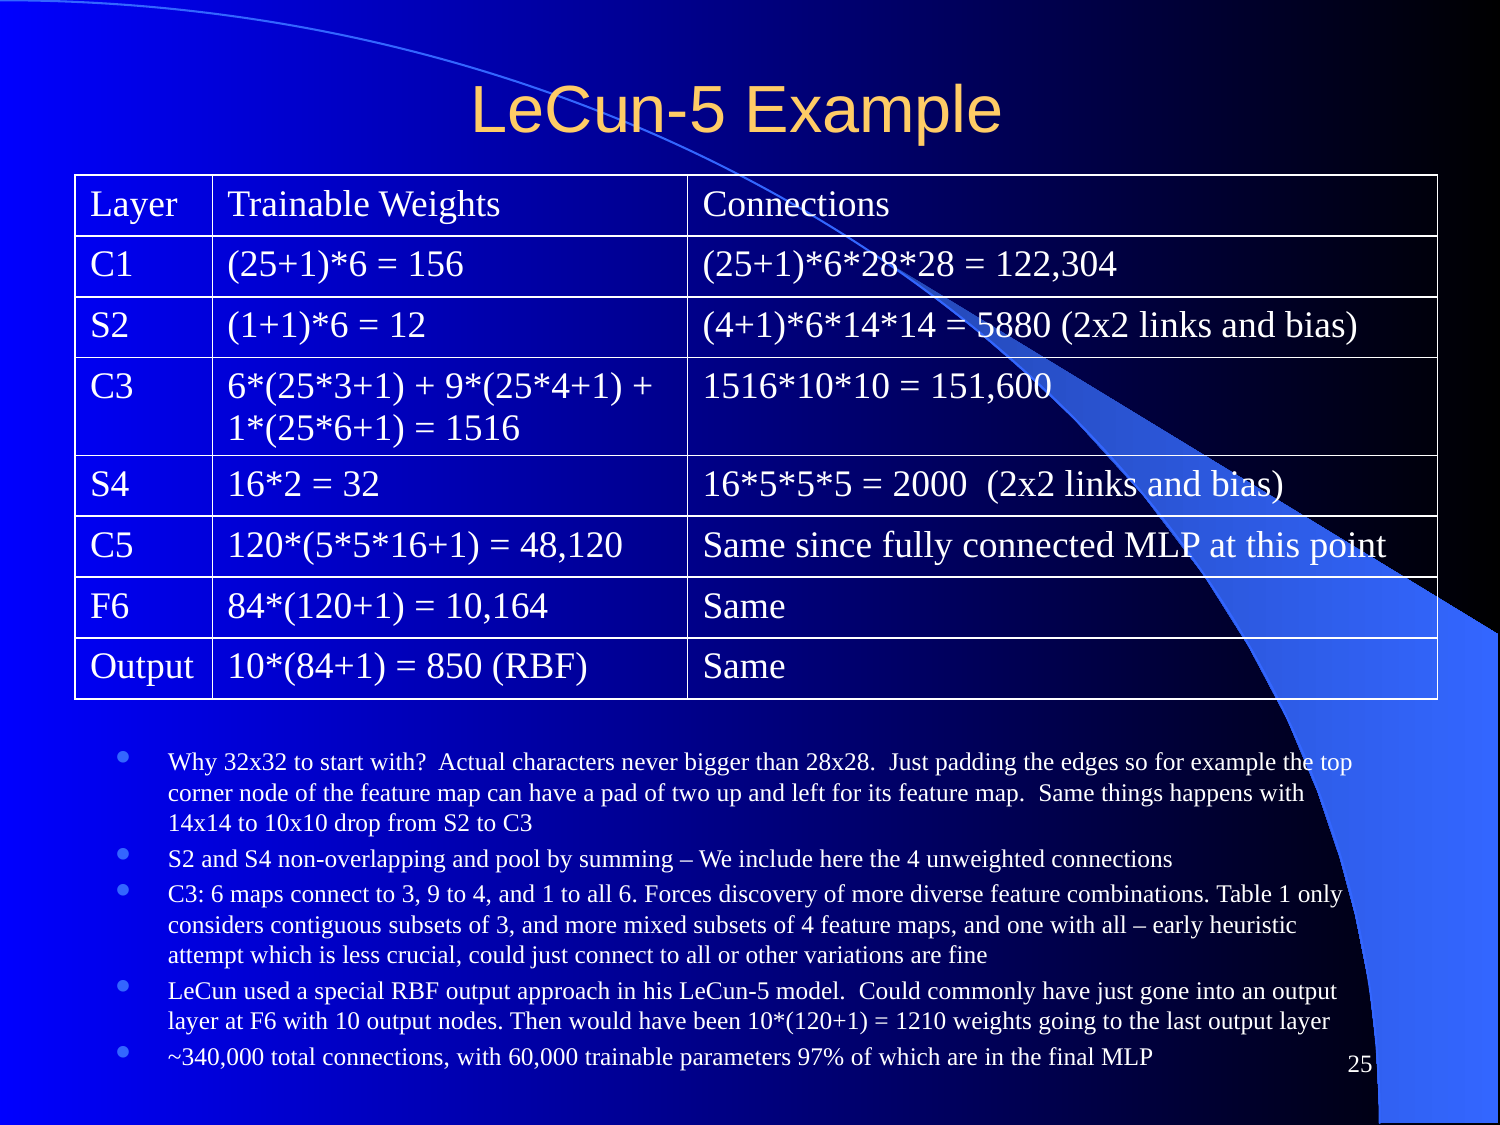

# LeCun-5 Example
| Layer | Trainable Weights | Connections |
| --- | --- | --- |
| C1 | (25+1)\*6 = 156 | (25+1)\*6\*28\*28 = 122,304 |
| S2 | (1+1)\*6 = 12 | (4+1)\*6\*14\*14 = 5880 (2x2 links and bias) |
| C3 | 6\*(25\*3+1) + 9\*(25\*4+1) + 1\*(25\*6+1) = 1516 | 1516\*10\*10 = 151,600 |
| S4 | 16\*2 = 32 | 16\*5\*5\*5 = 2000 (2x2 links and bias) |
| C5 | 120\*(5\*5\*16+1) = 48,120 | Same since fully connected MLP at this point |
| F6 | 84\*(120+1) = 10,164 | Same |
| Output | 10\*(84+1) = 850 (RBF) | Same |
Why 32x32 to start with?  Actual characters never bigger than 28x28.  Just padding the edges so for example the top corner node of the feature map can have a pad of two up and left for its feature map.  Same things happens with 14x14 to 10x10 drop from S2 to C3
S2 and S4 non-overlapping and pool by summing – We include here the 4 unweighted connections
C3: 6 maps connect to 3, 9 to 4, and 1 to all 6. Forces discovery of more diverse feature combinations. Table 1 only considers contiguous subsets of 3, and more mixed subsets of 4 feature maps, and one with all – early heuristic attempt which is less crucial, could just connect to all or other variations are fine
LeCun used a special RBF output approach in his LeCun-5 model.  Could commonly have just gone into an output layer at F6 with 10 output nodes. Then would have been 10*(120+1) = 1210 weights going to the last output layer
~340,000 total connections, with 60,000 trainable parameters 97% of which are in the final MLP

25